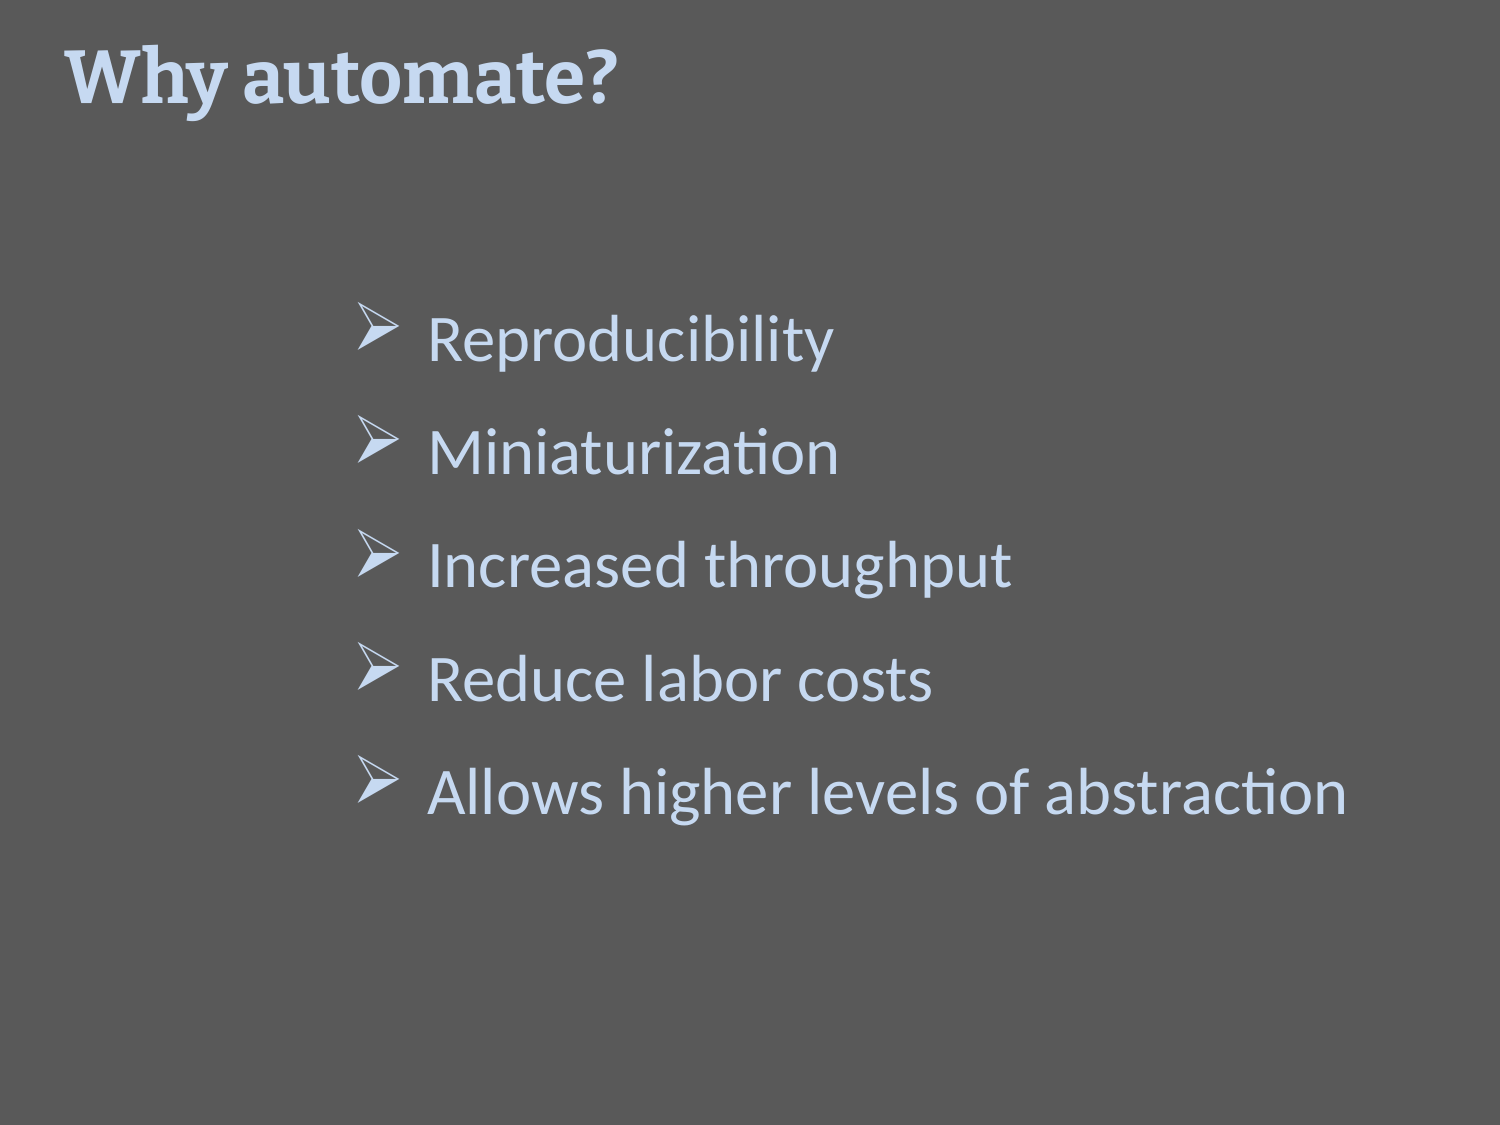

Why automate?
Reproducibility
Miniaturization
Increased throughput
Reduce labor costs
Allows higher levels of abstraction